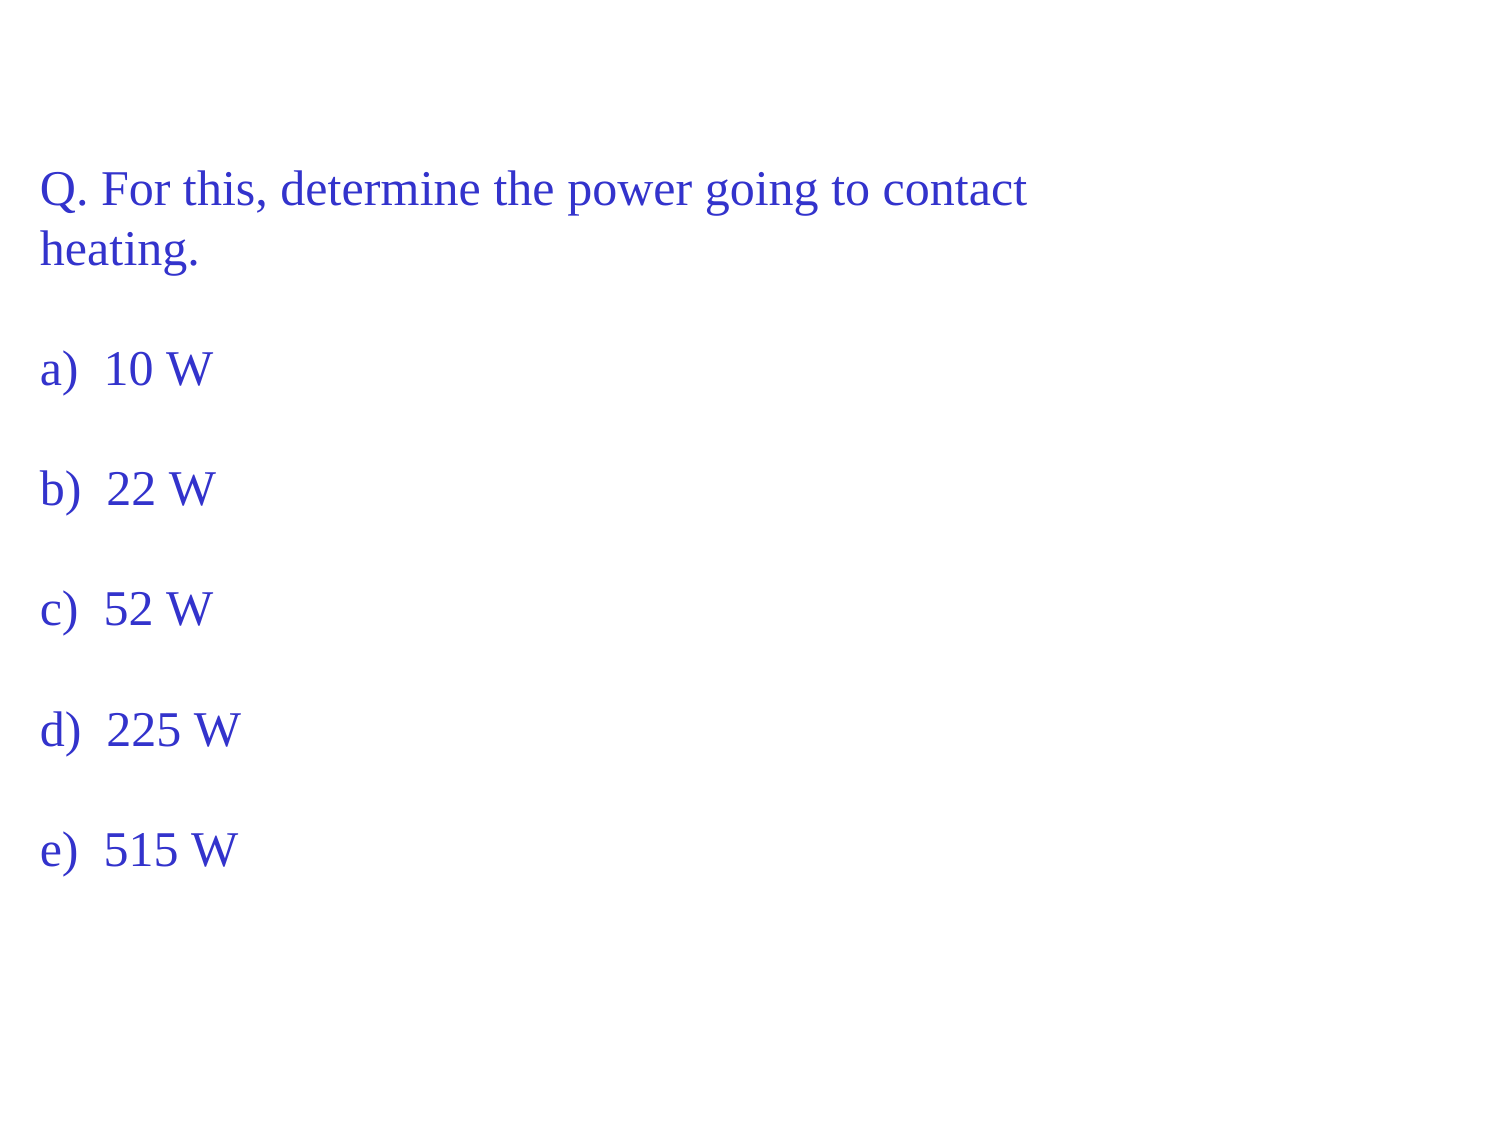

Q. For this, determine the power going to contact heating.

10 W

22 W

52 W

225 W

515 W